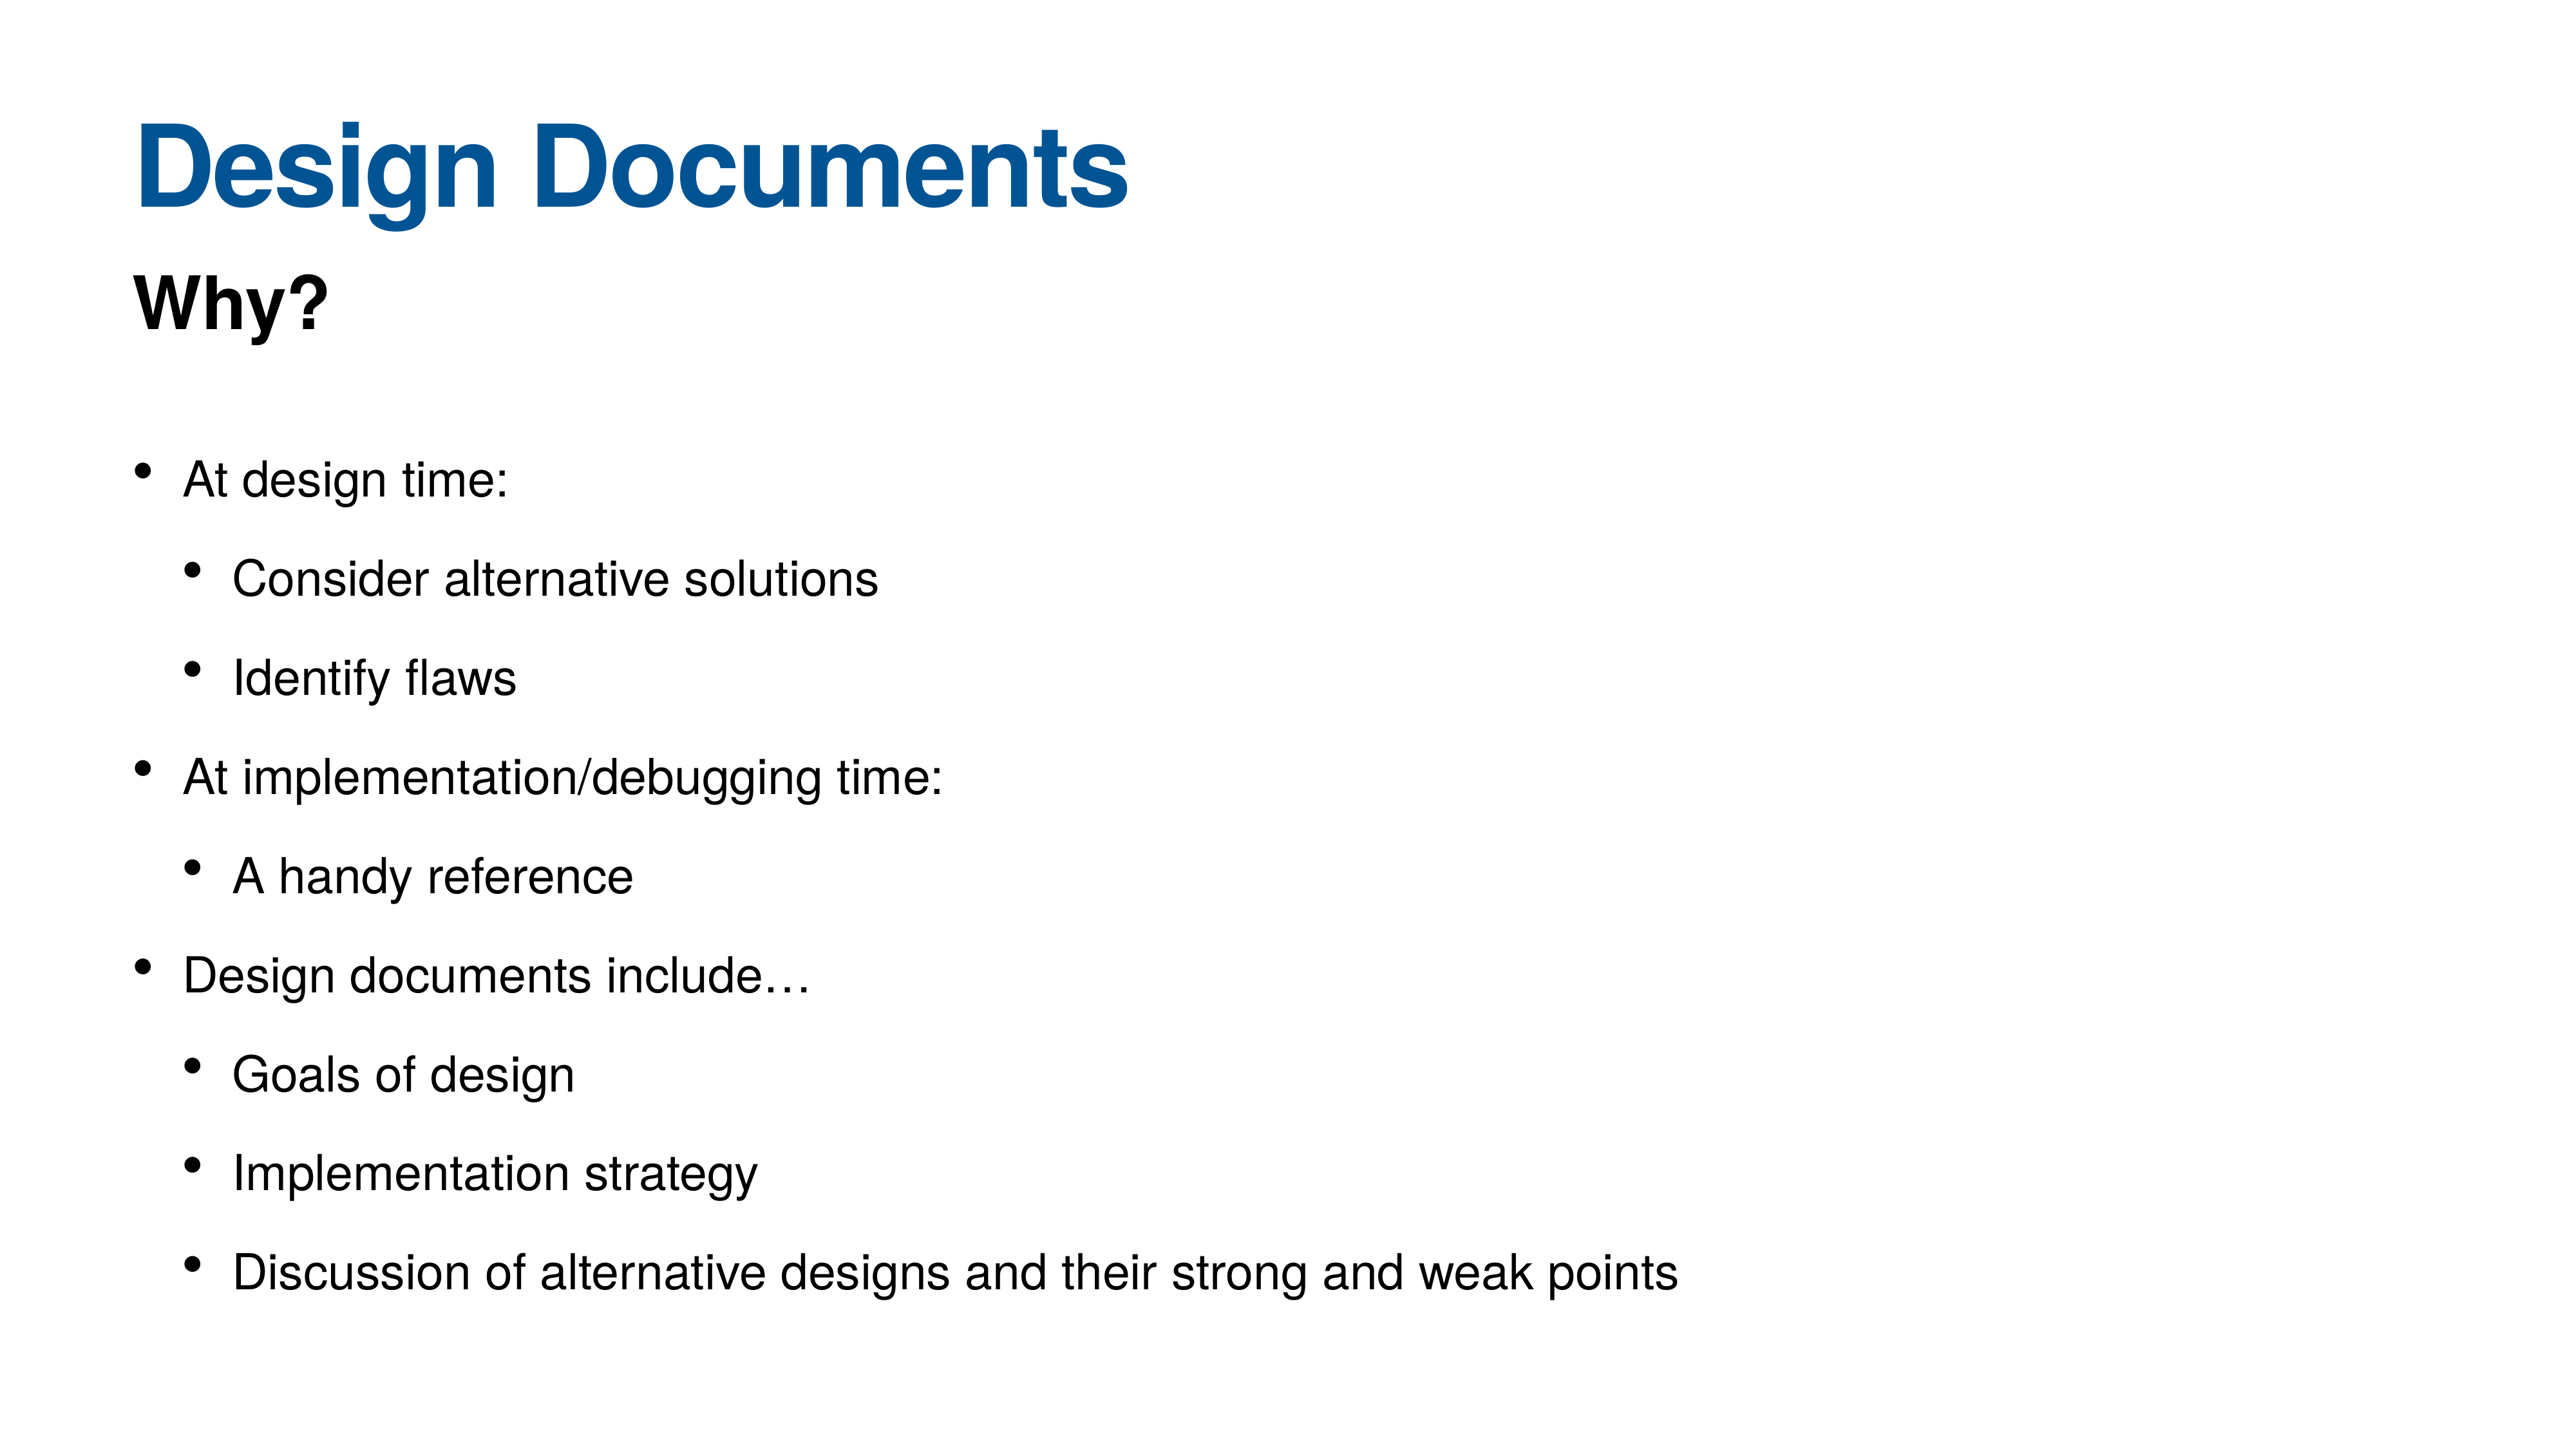

# Design Documents
Why?
At design time:
Consider alternative solutions
Identify flaws
At implementation/debugging time:
A handy reference
Design documents include…
Goals of design
Implementation strategy
Discussion of alternative designs and their strong and weak points